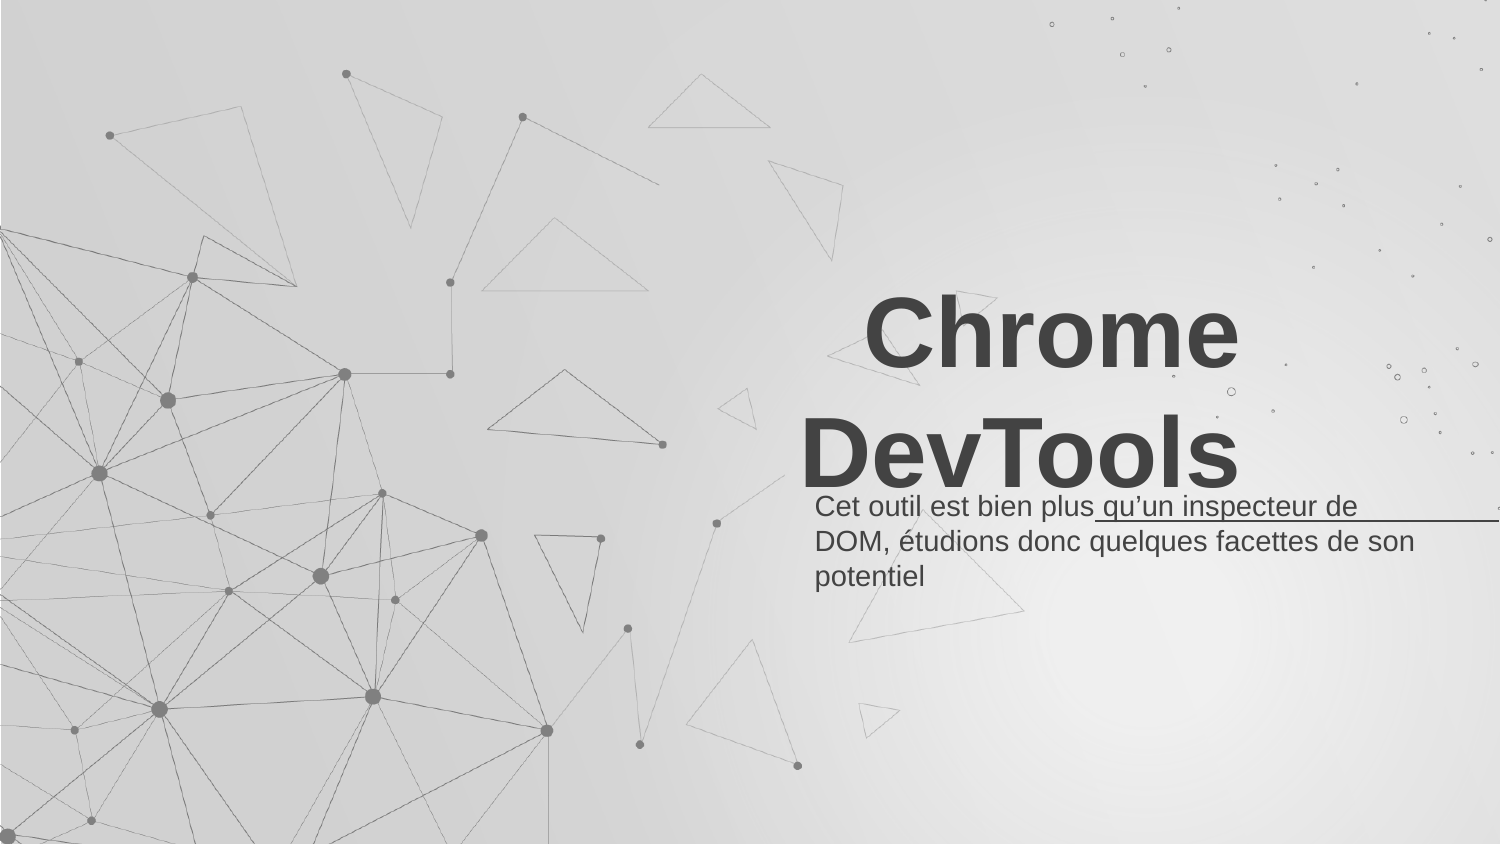

# Chrome
DevTools
Cet outil est bien plus qu’un inspecteur de DOM, étudions donc quelques facettes de son potentiel